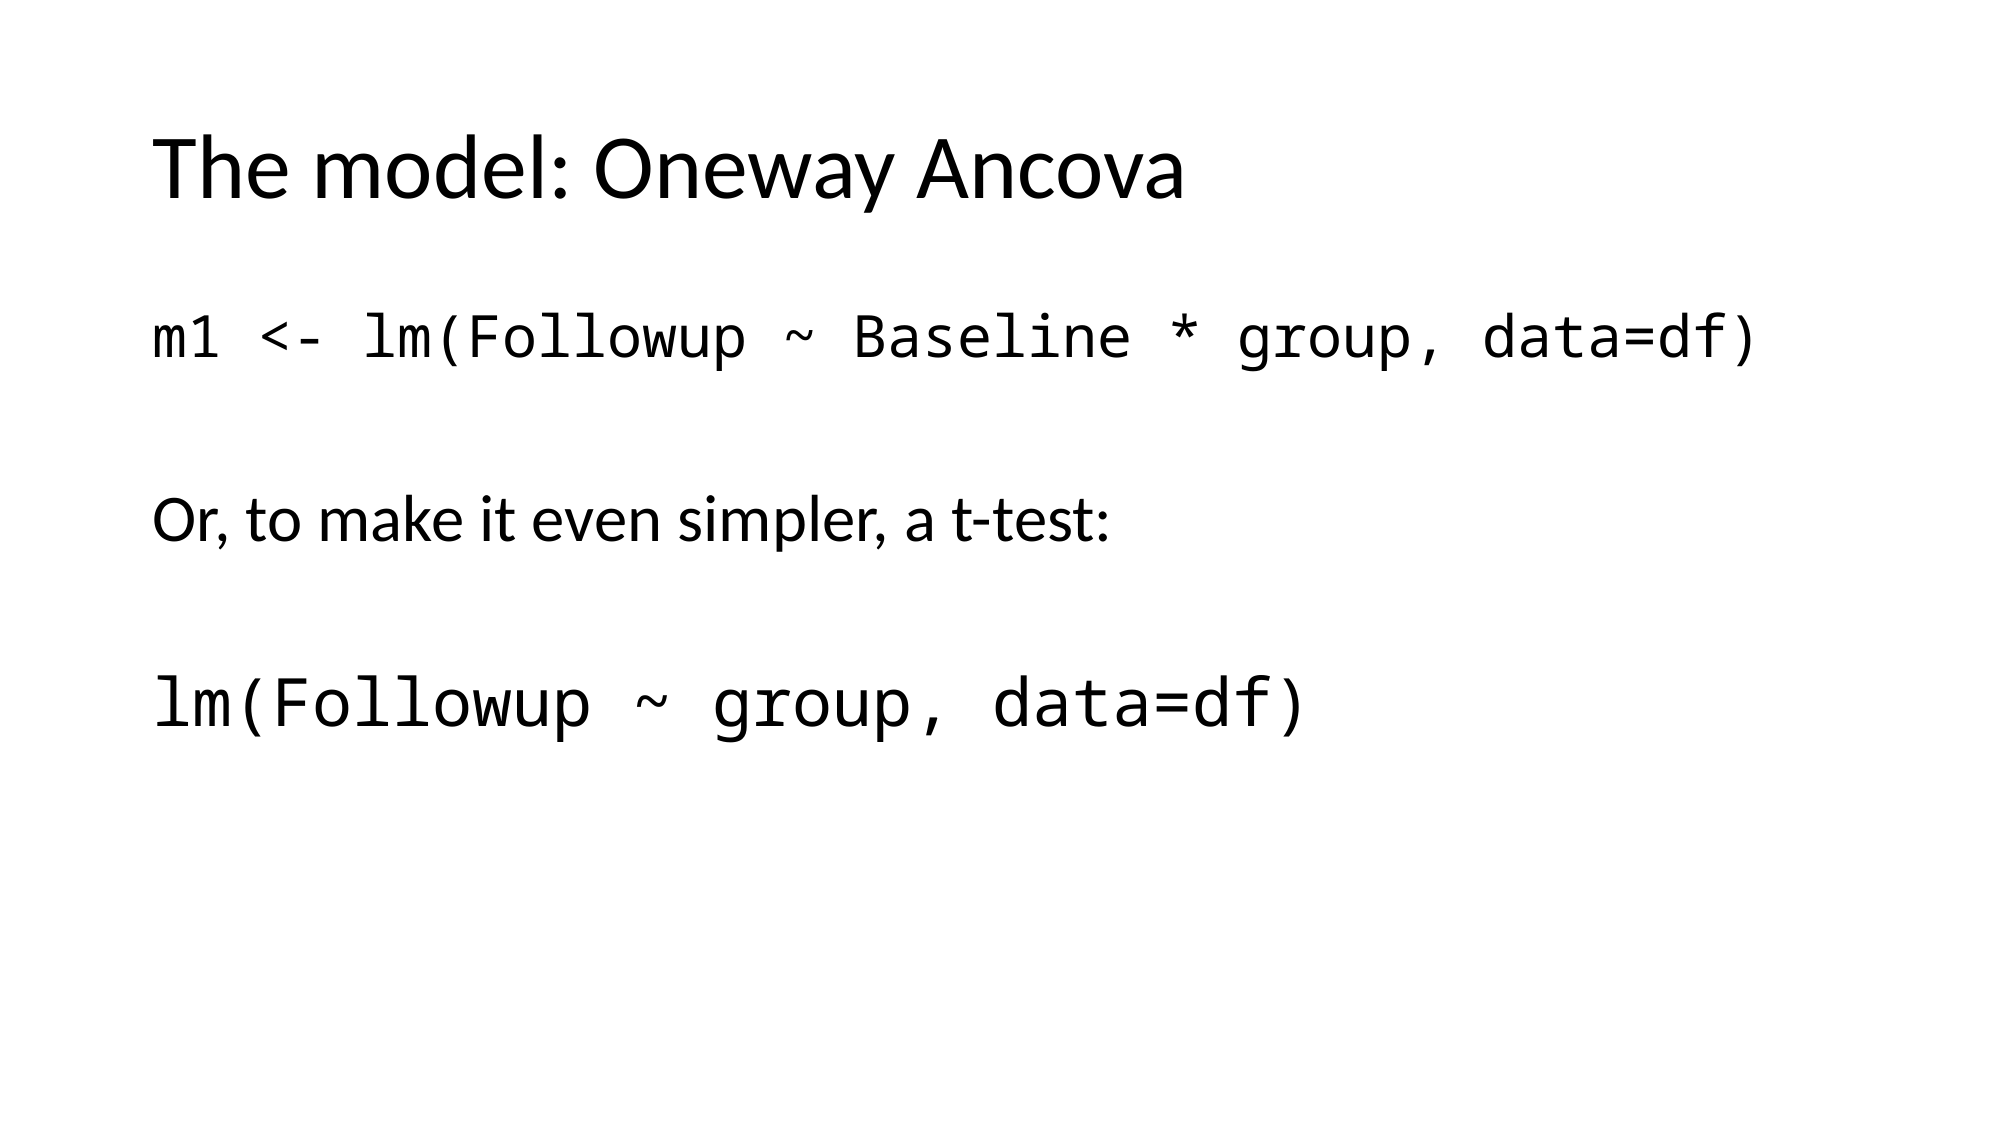

# The model: Oneway Ancova
m1 <- lm(Followup ~ Baseline * group, data=df)

Or, to make it even simpler, a t-test:

lm(Followup ~ group, data=df)